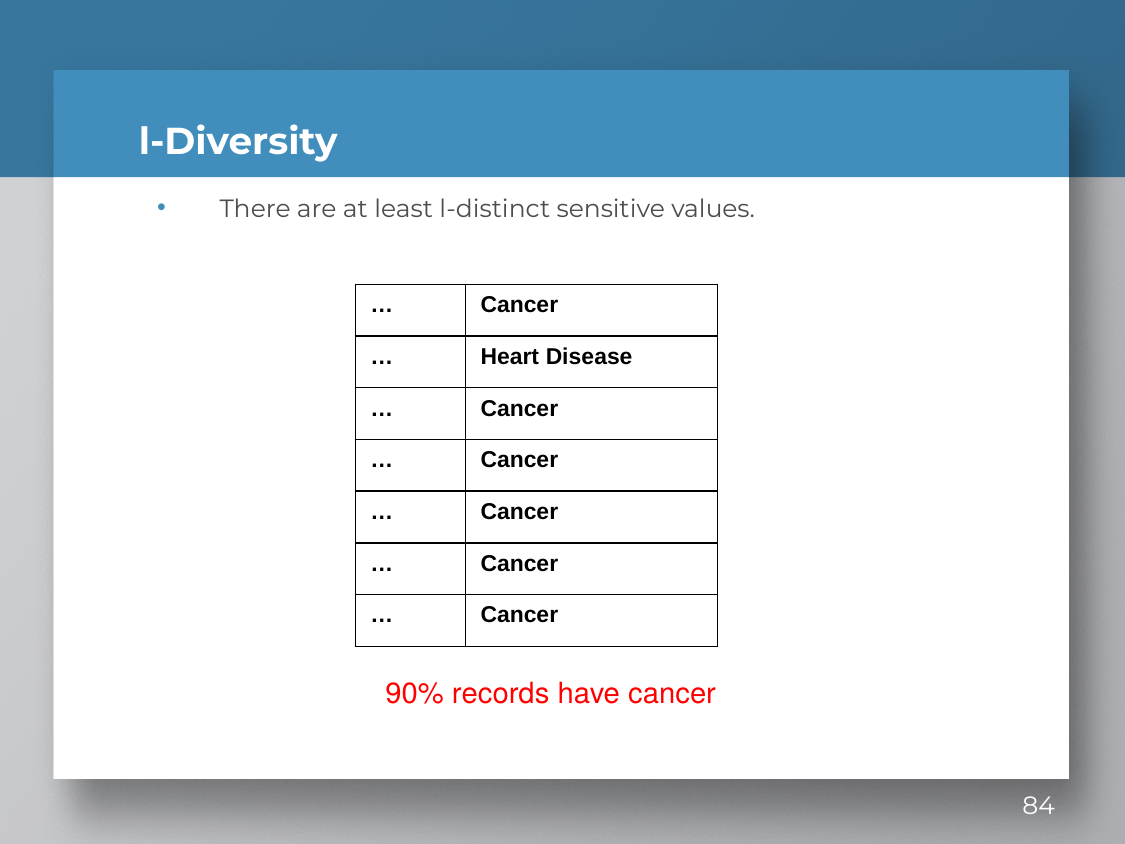

# l-Diversity
There are at least l-distinct sensitive values.

| … | Cancer |
| --- | --- |
| … | Heart Disease |
| … | Cancer |
| … | Cancer |
| … | Cancer |
| … | Cancer |
| … | Cancer |
90% records have cancer
84